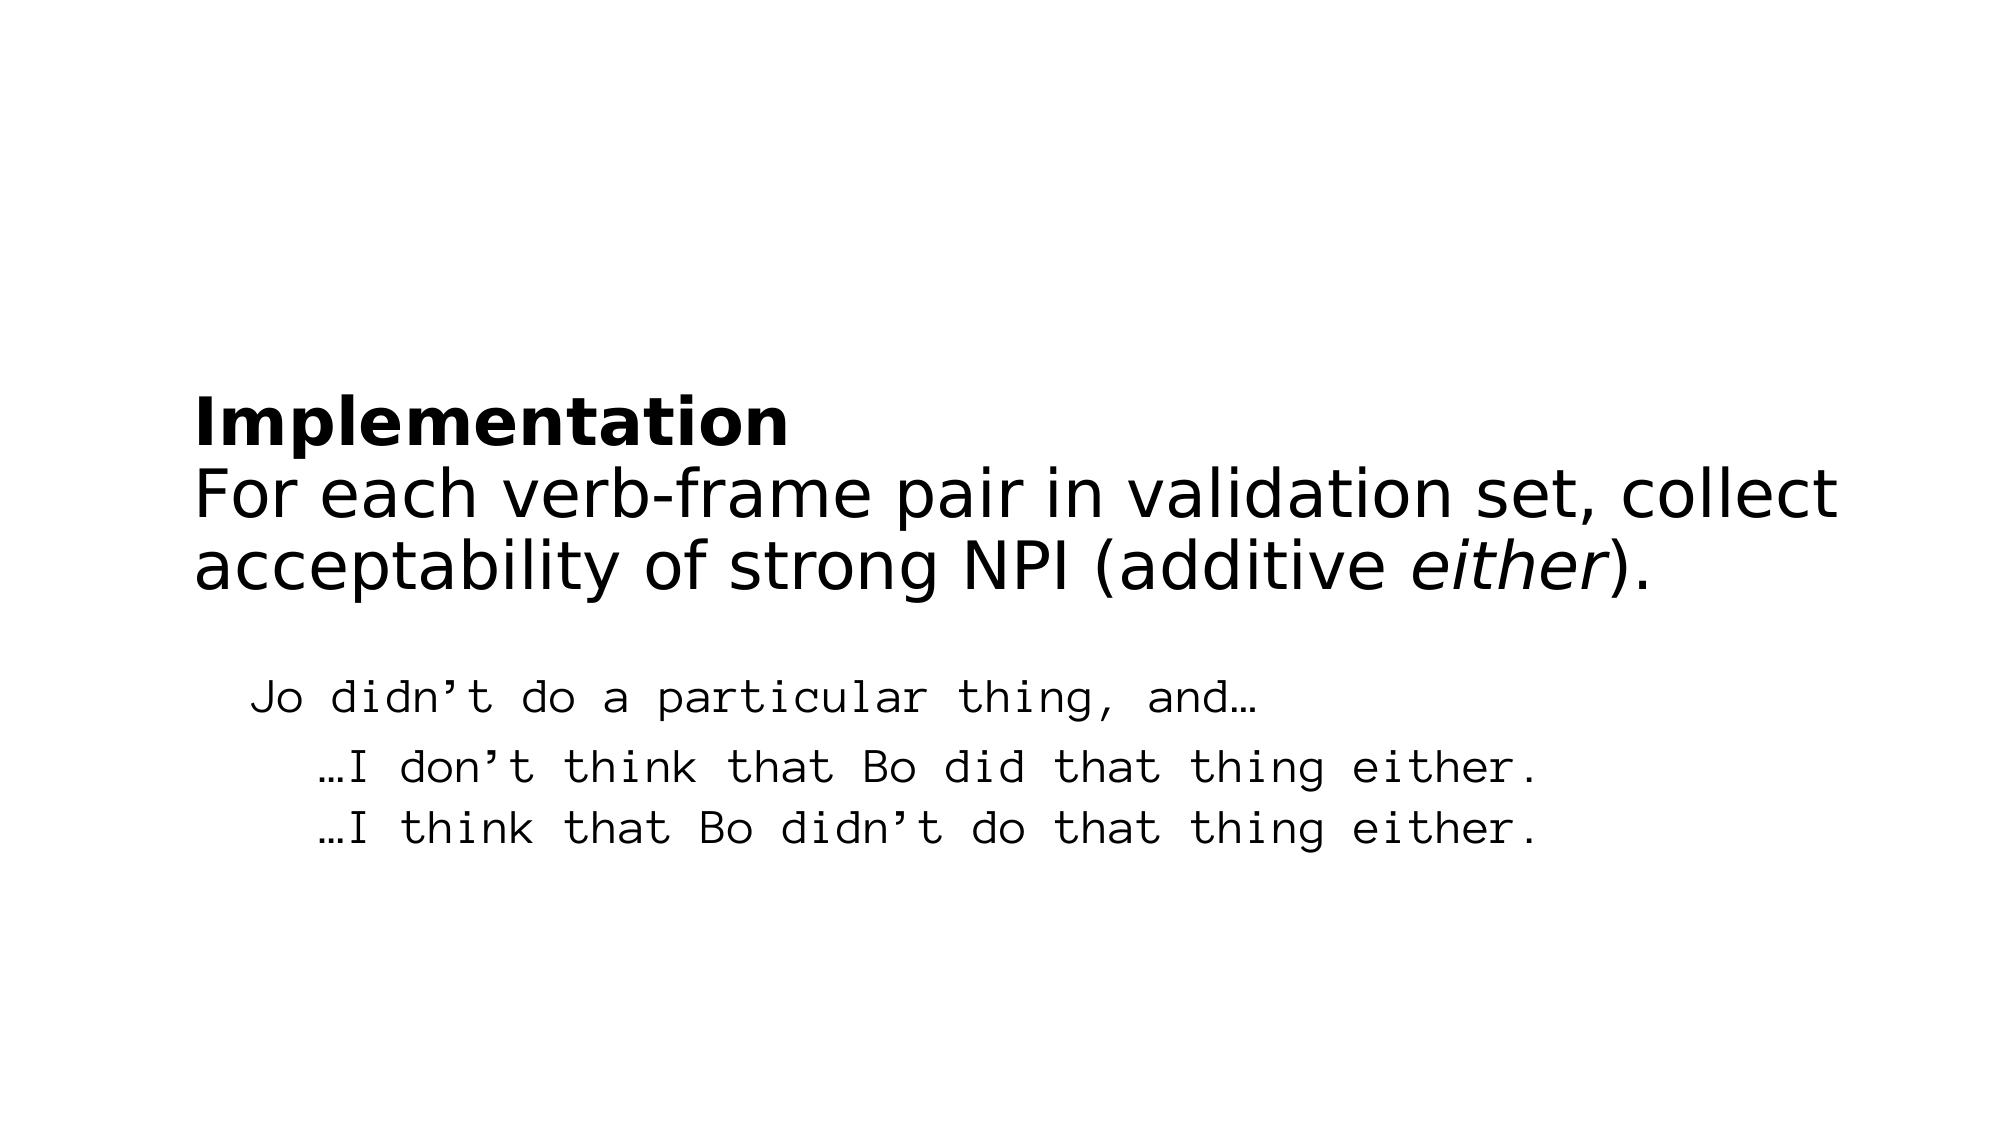

Implementation
For each verb-frame pair in validation set, collect acceptability of strong NPI (additive either).

Jo didn’t do a particular thing, and…
…I don’t think that Bo did that thing either.
…I think that Bo didn’t do that thing either.